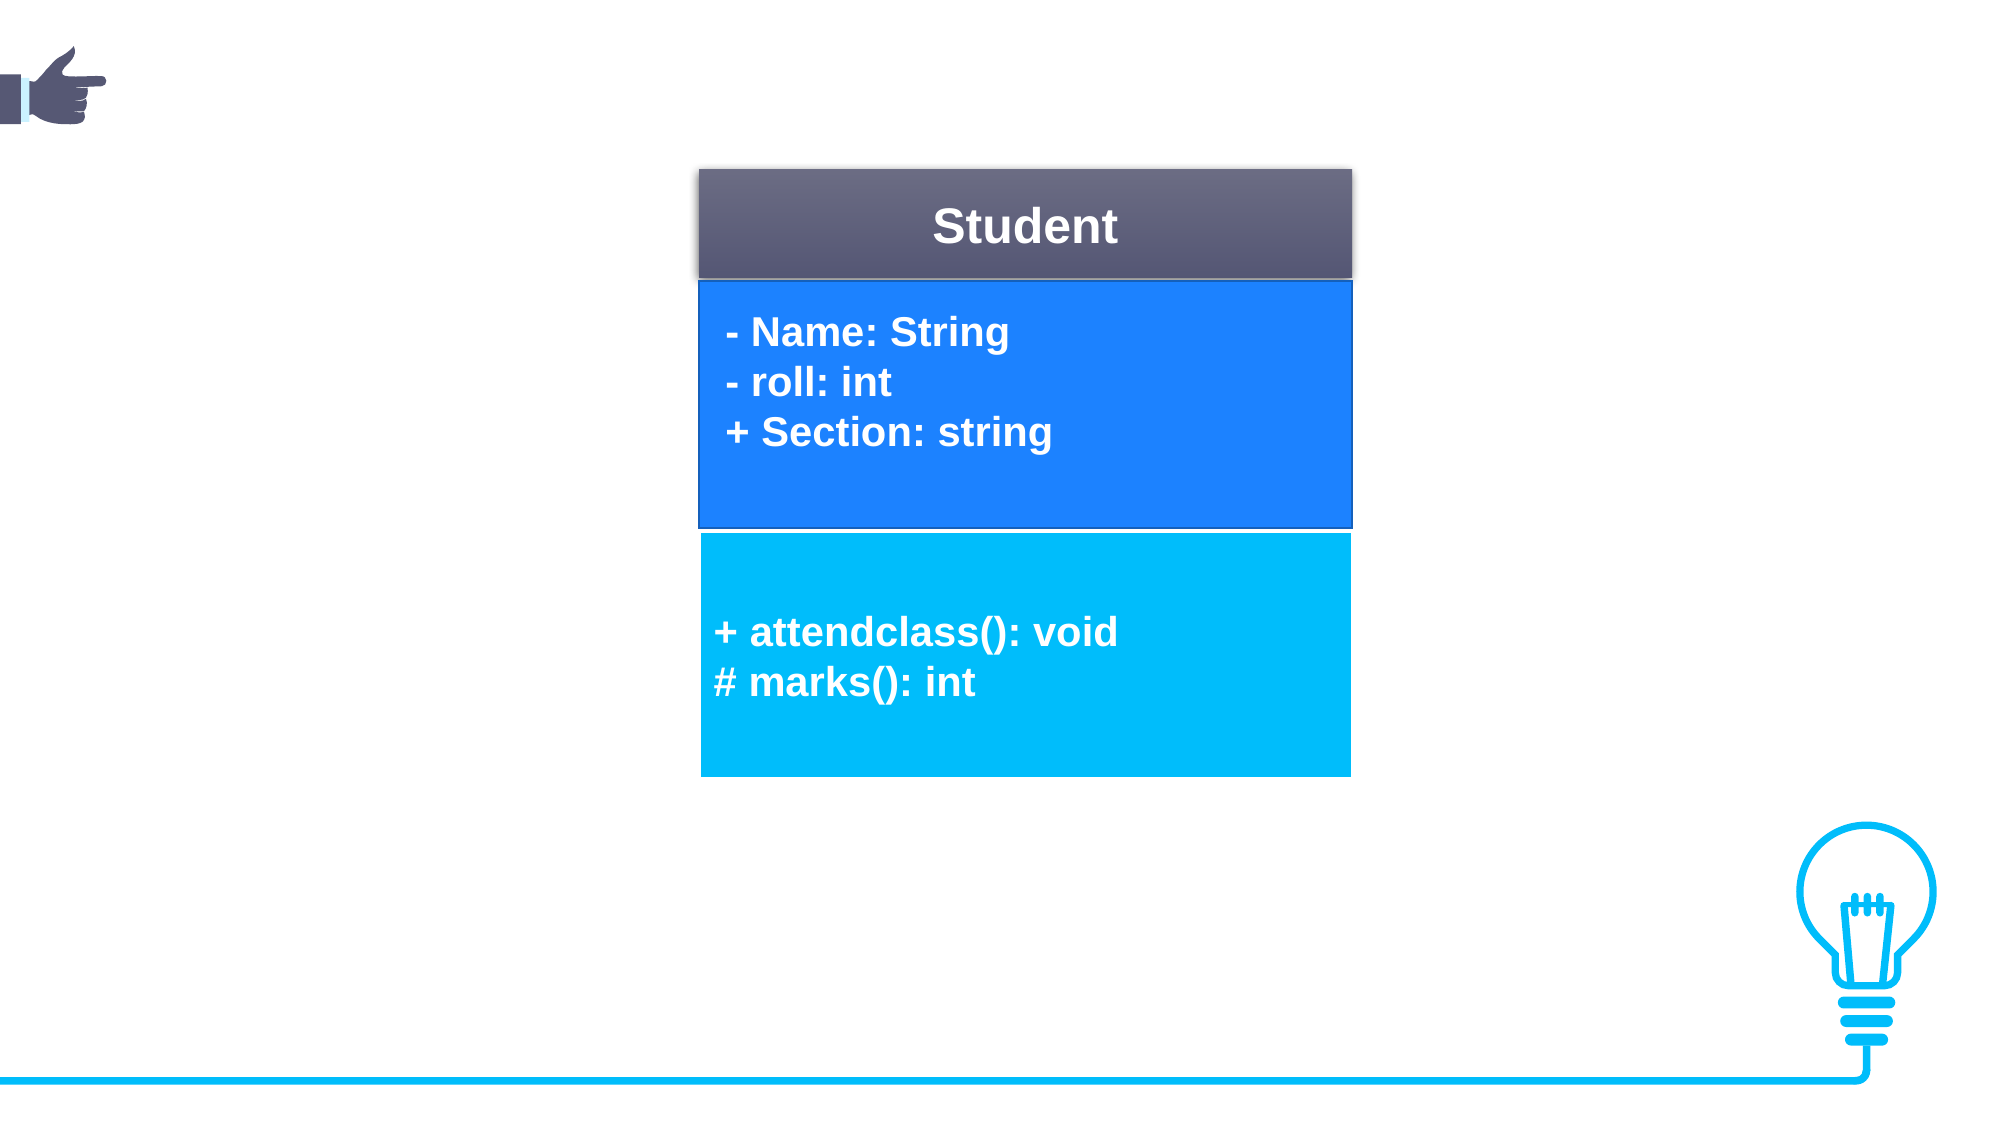

Student
 - Name: String
 - roll: int
 + Section: string

+ attendclass(): void
# marks(): int